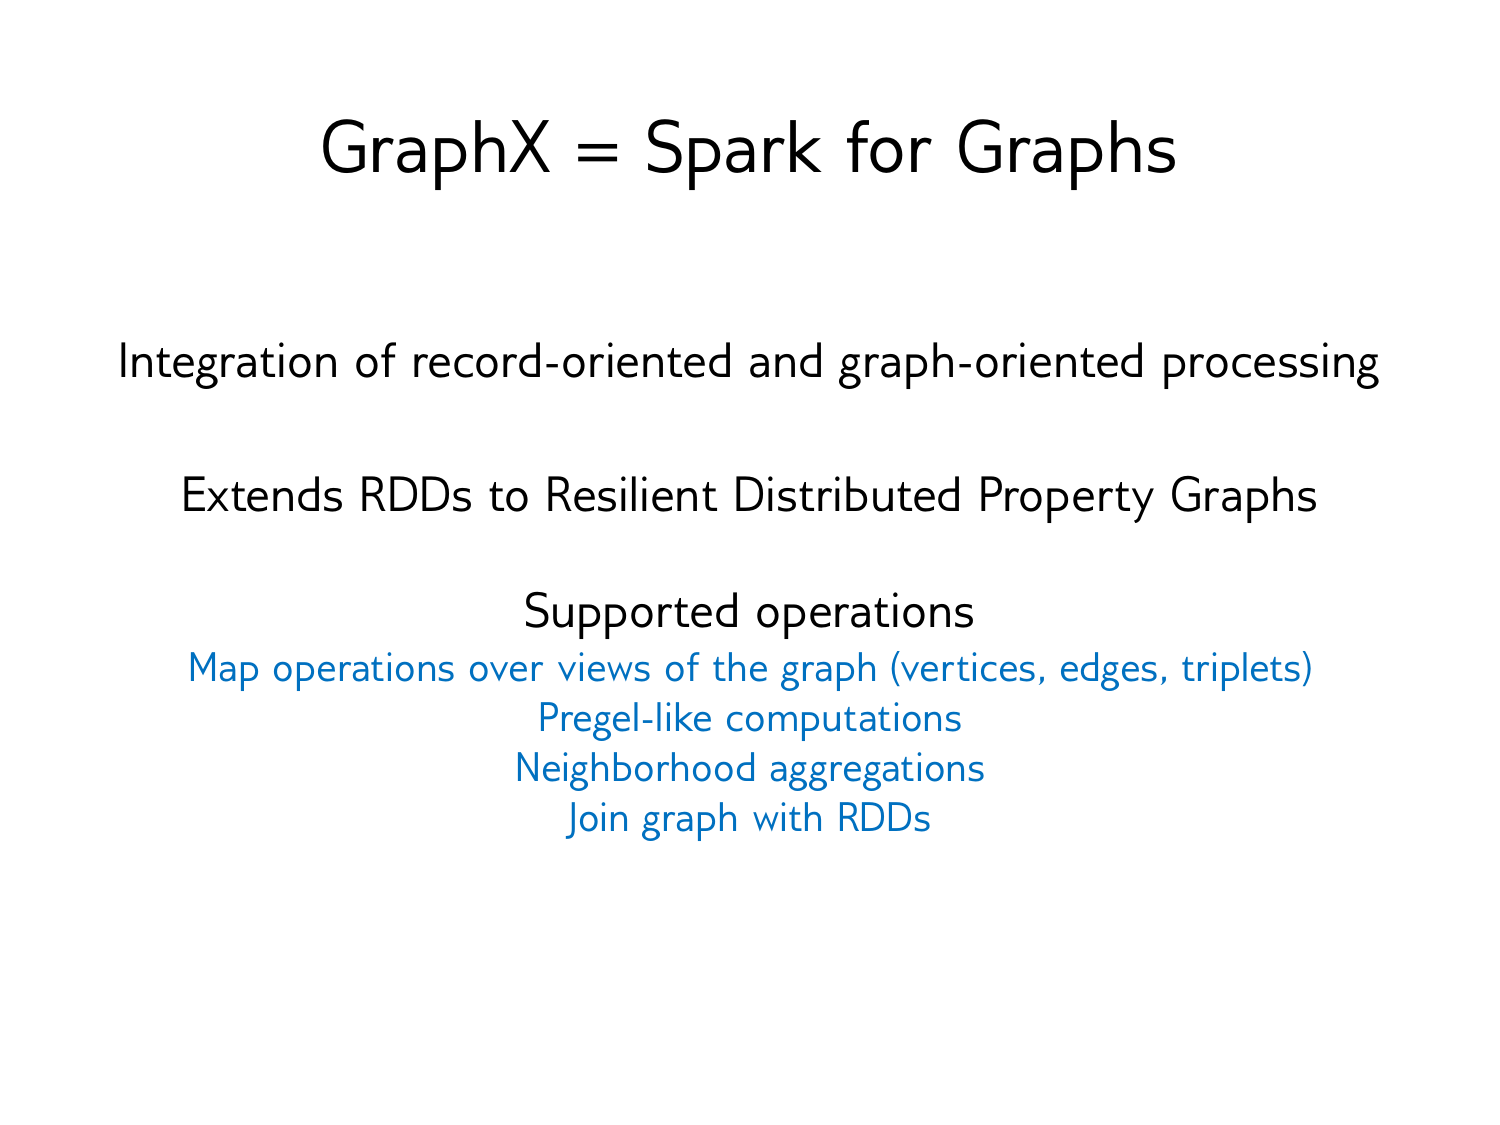

GraphX = Spark for Graphs
Integration of record-oriented and graph-oriented processing
Extends RDDs to Resilient Distributed Property Graphs
Supported operations
Map operations over views of the graph (vertices, edges, triplets)
Pregel-like computations
Neighborhood aggregations
Join graph with RDDs